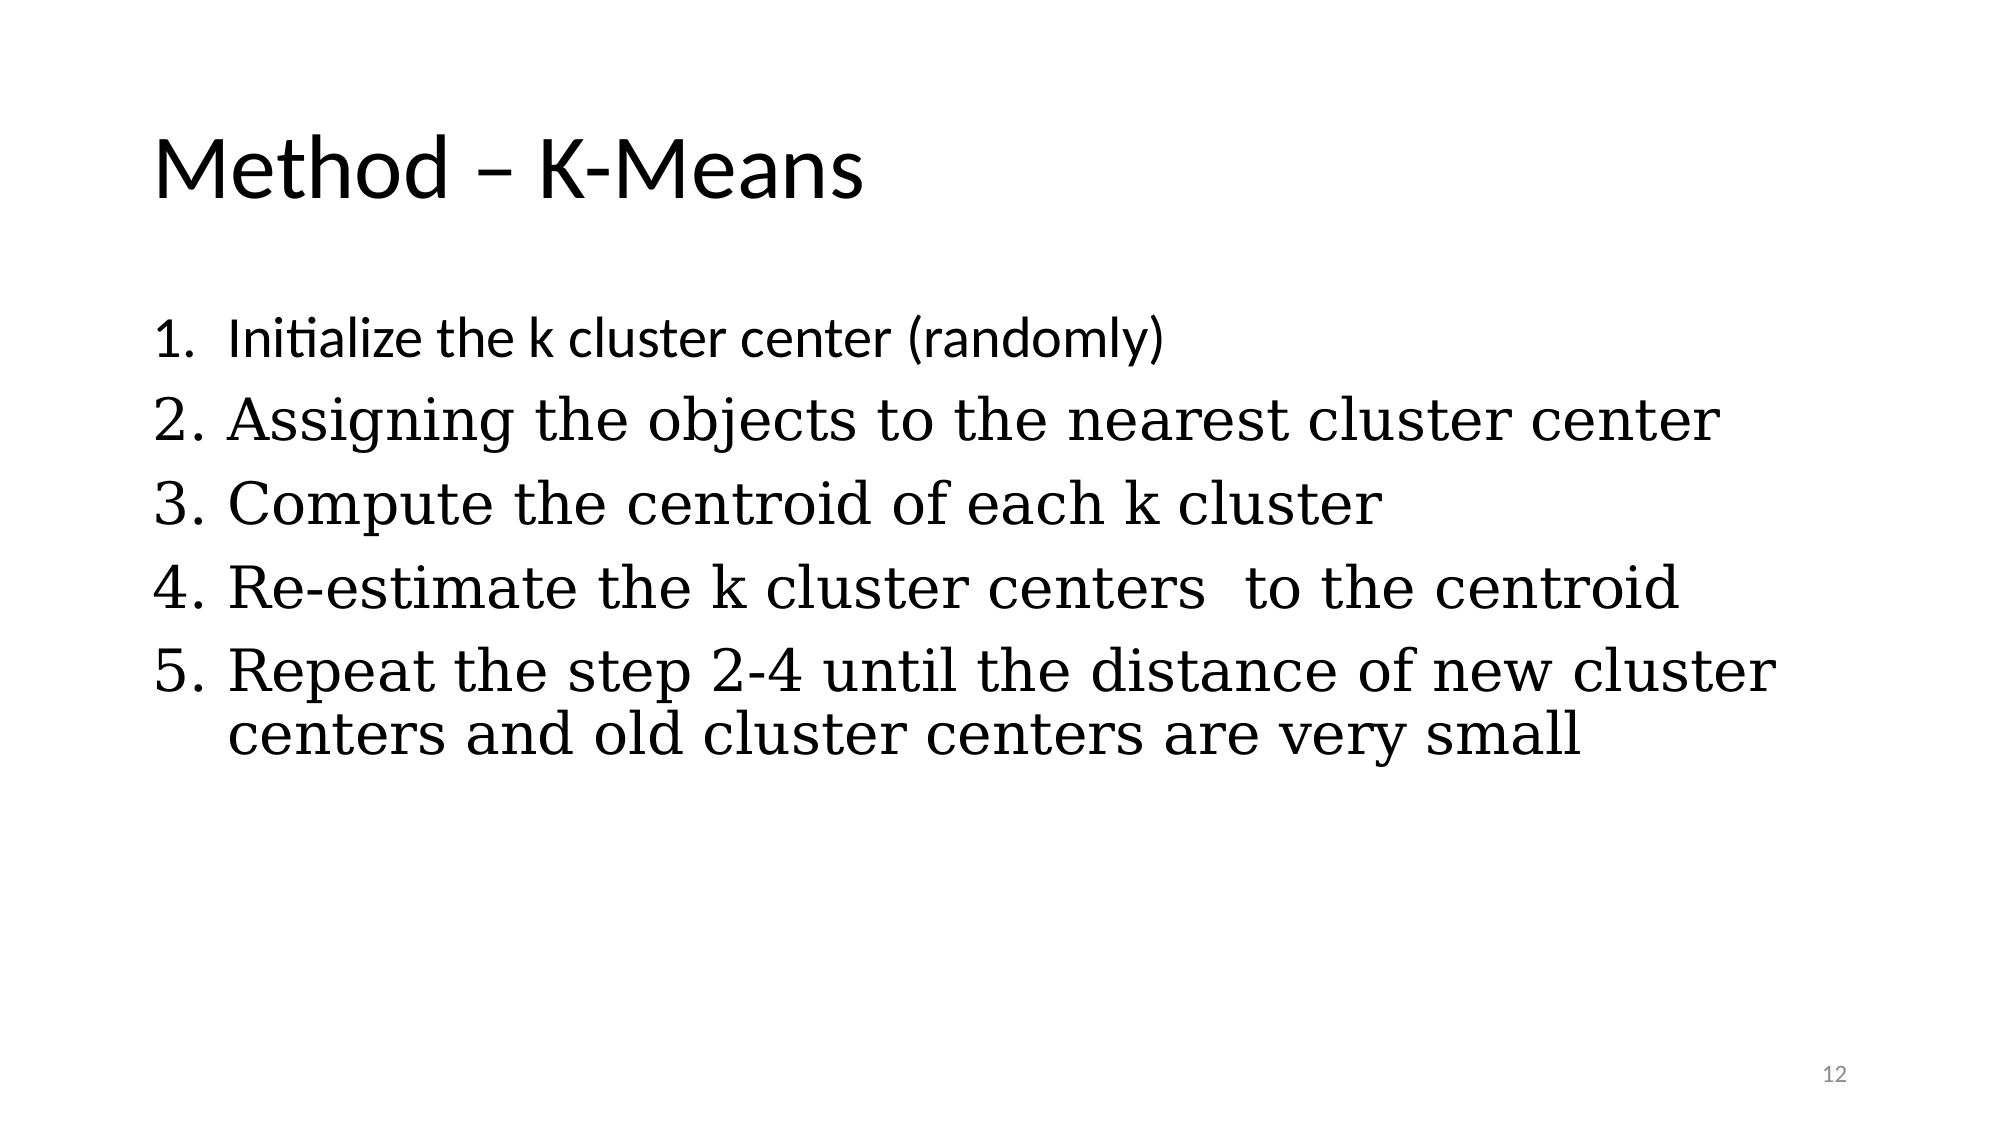

# Method – K-Means
Initialize the k cluster center (randomly)
Assigning the objects to the nearest cluster center
Compute the centroid of each k cluster
Re-estimate the k cluster centers  to the centroid
Repeat the step 2-4 until the distance of new cluster centers and old cluster centers are very small

12